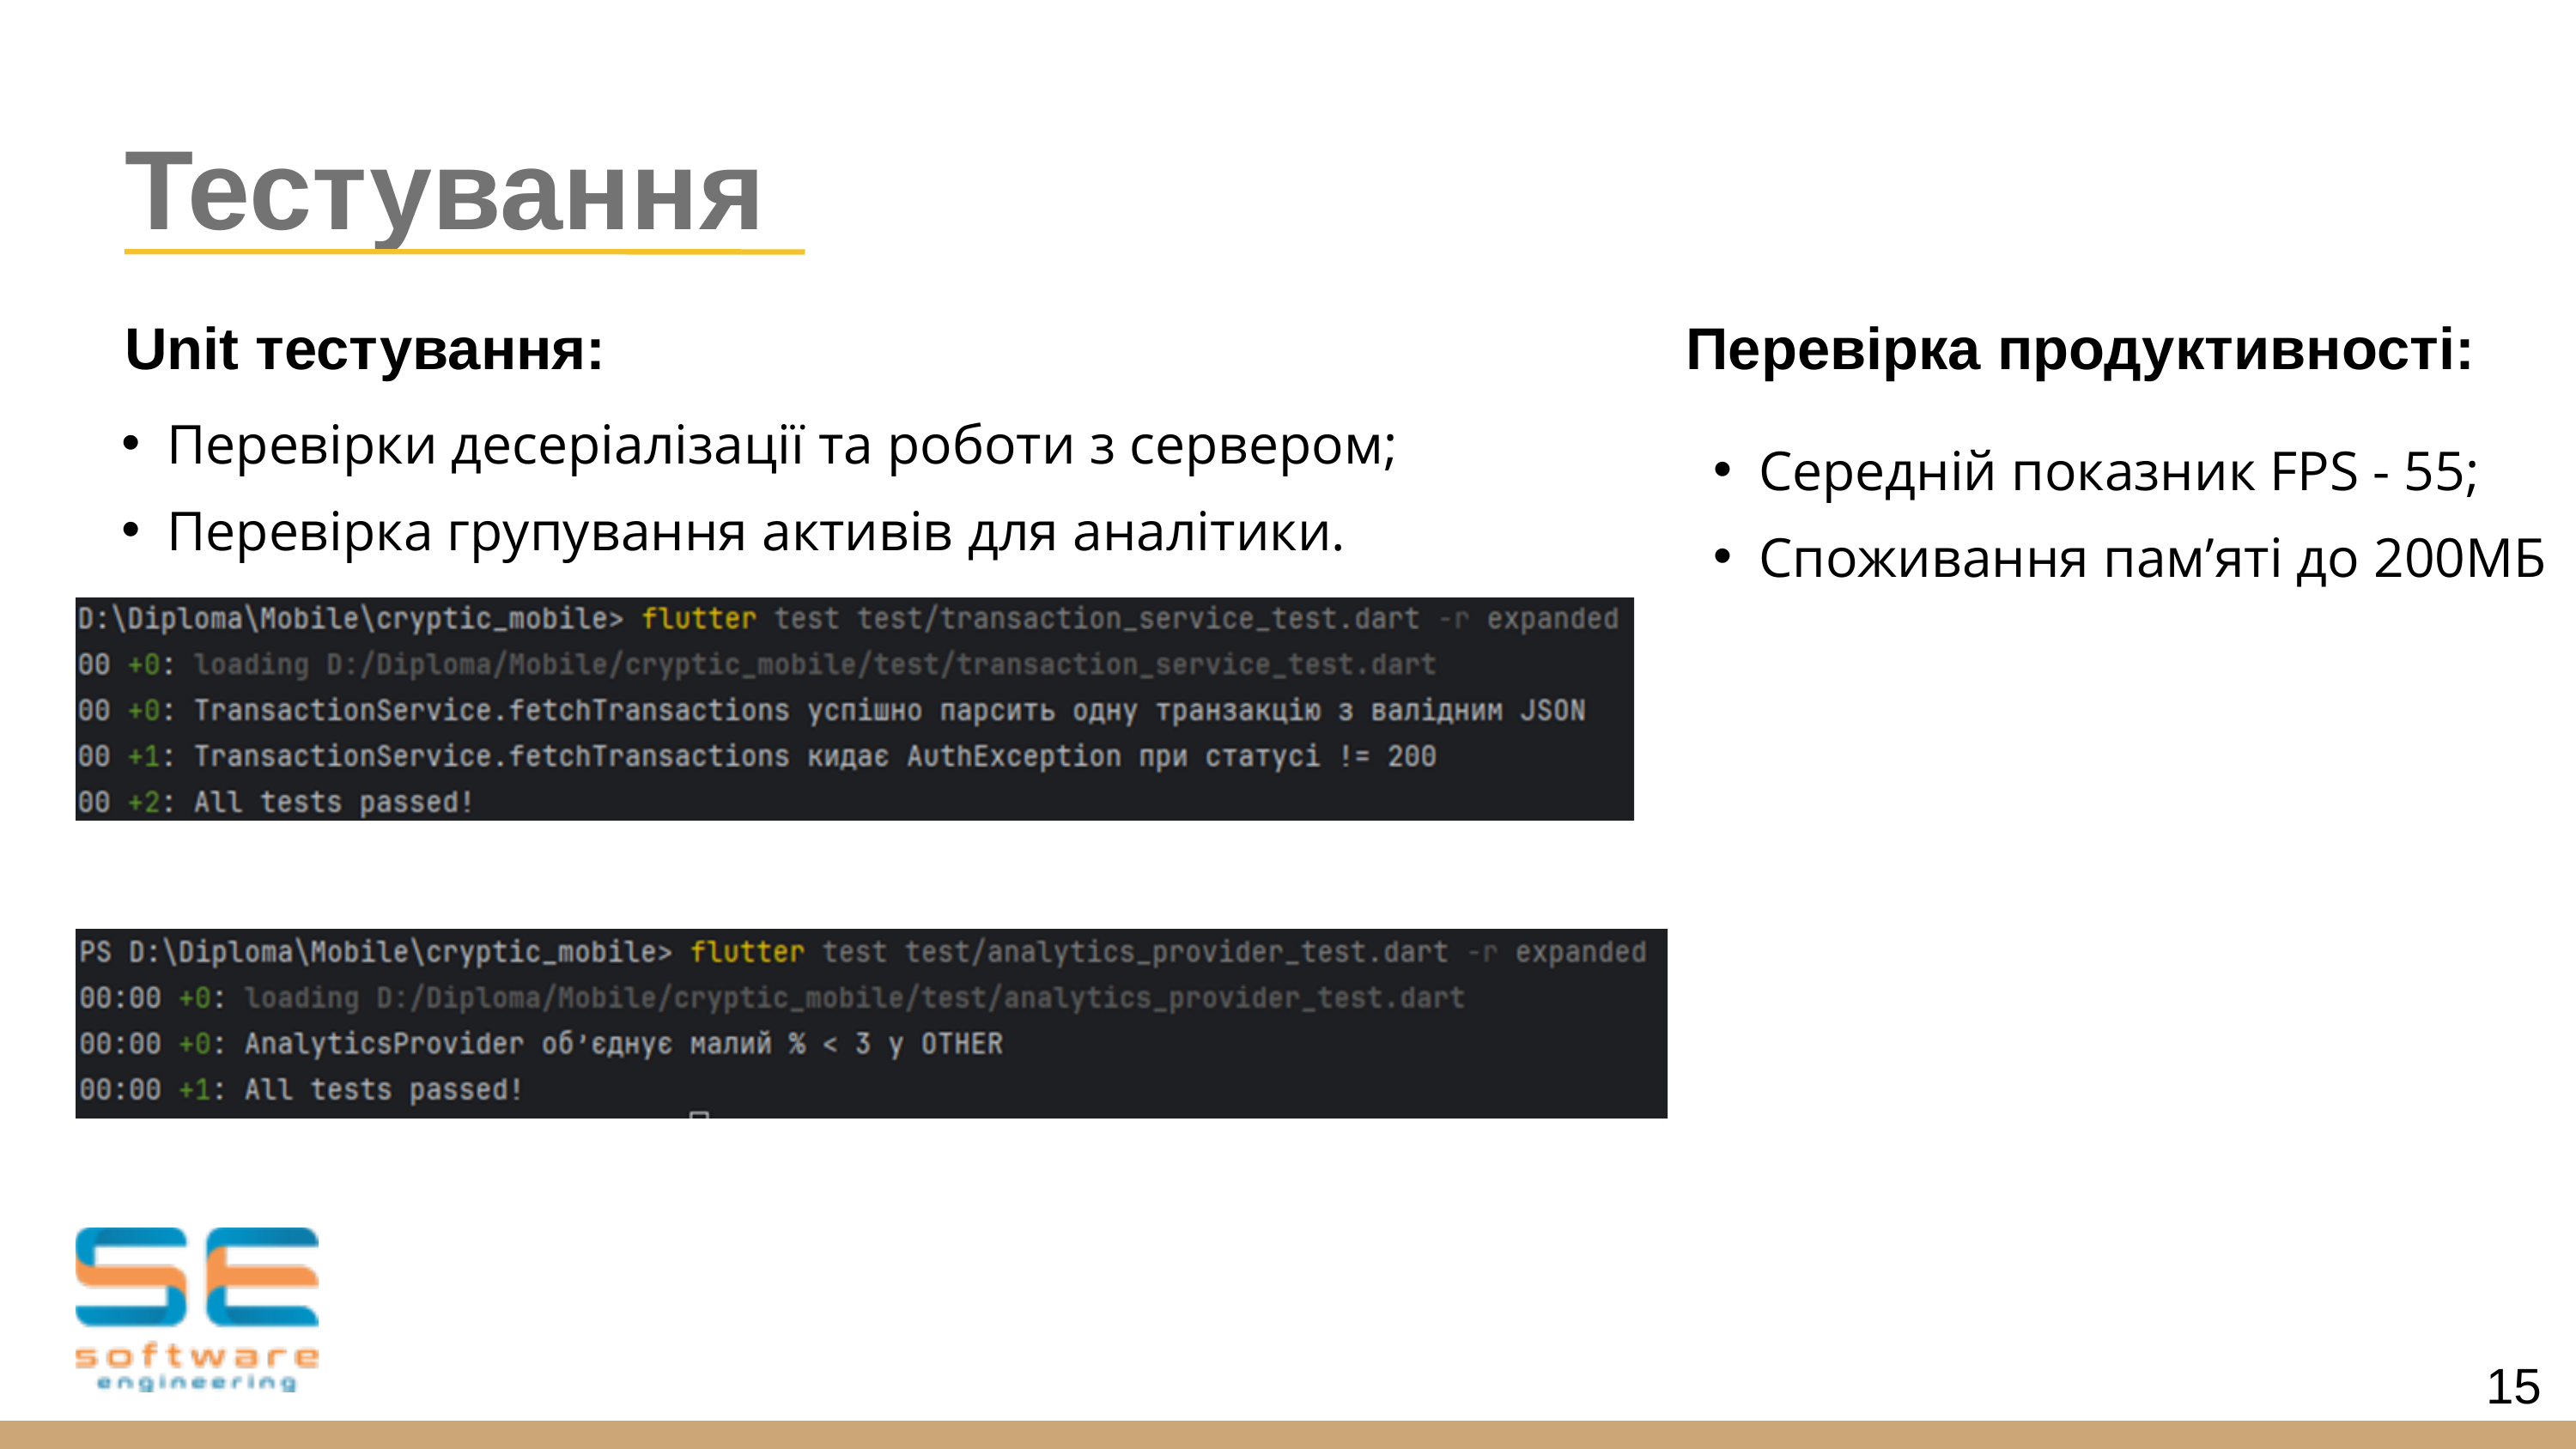

Тестування

Unit тестування:
Перевірка продуктивності:
Перевірки десеріалізації та роботи з сервером;
Перевірка групування активів для аналітики.
Середній показник FPS - 55;
Споживання пам’яті до 200МБ

15